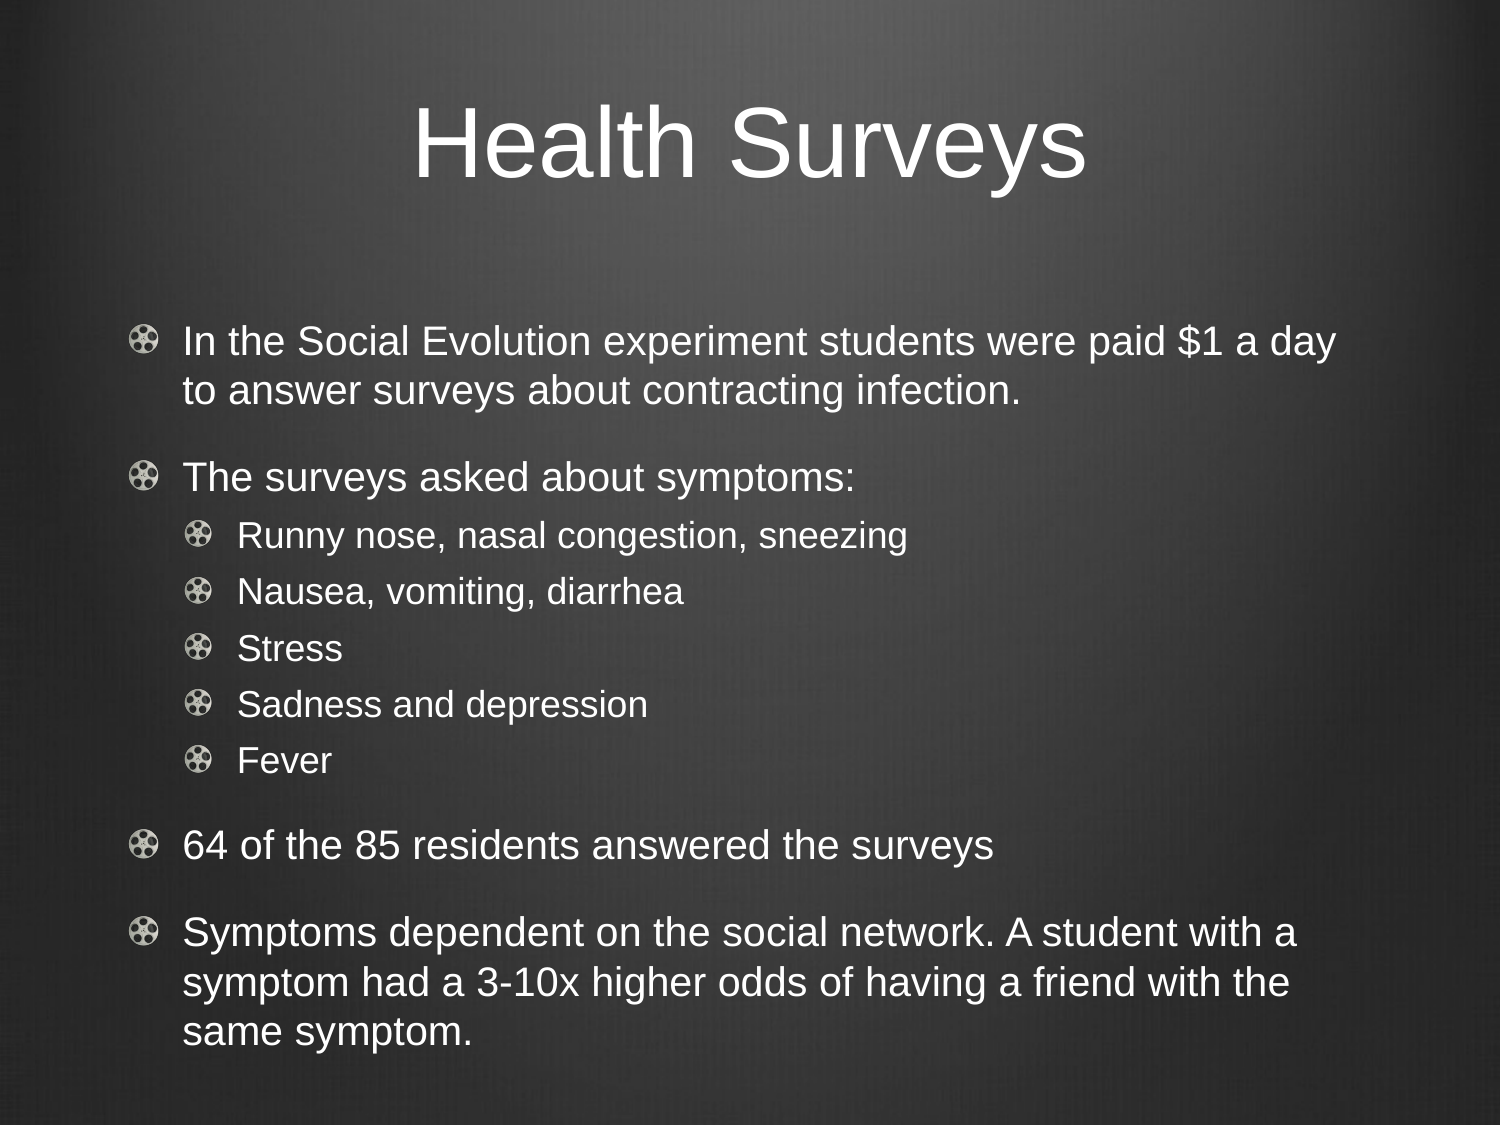

# Health Surveys
In the Social Evolution experiment students were paid $1 a day to answer surveys about contracting infection.
The surveys asked about symptoms:
Runny nose, nasal congestion, sneezing
Nausea, vomiting, diarrhea
Stress
Sadness and depression
Fever
64 of the 85 residents answered the surveys
Symptoms dependent on the social network. A student with a symptom had a 3-10x higher odds of having a friend with the same symptom.